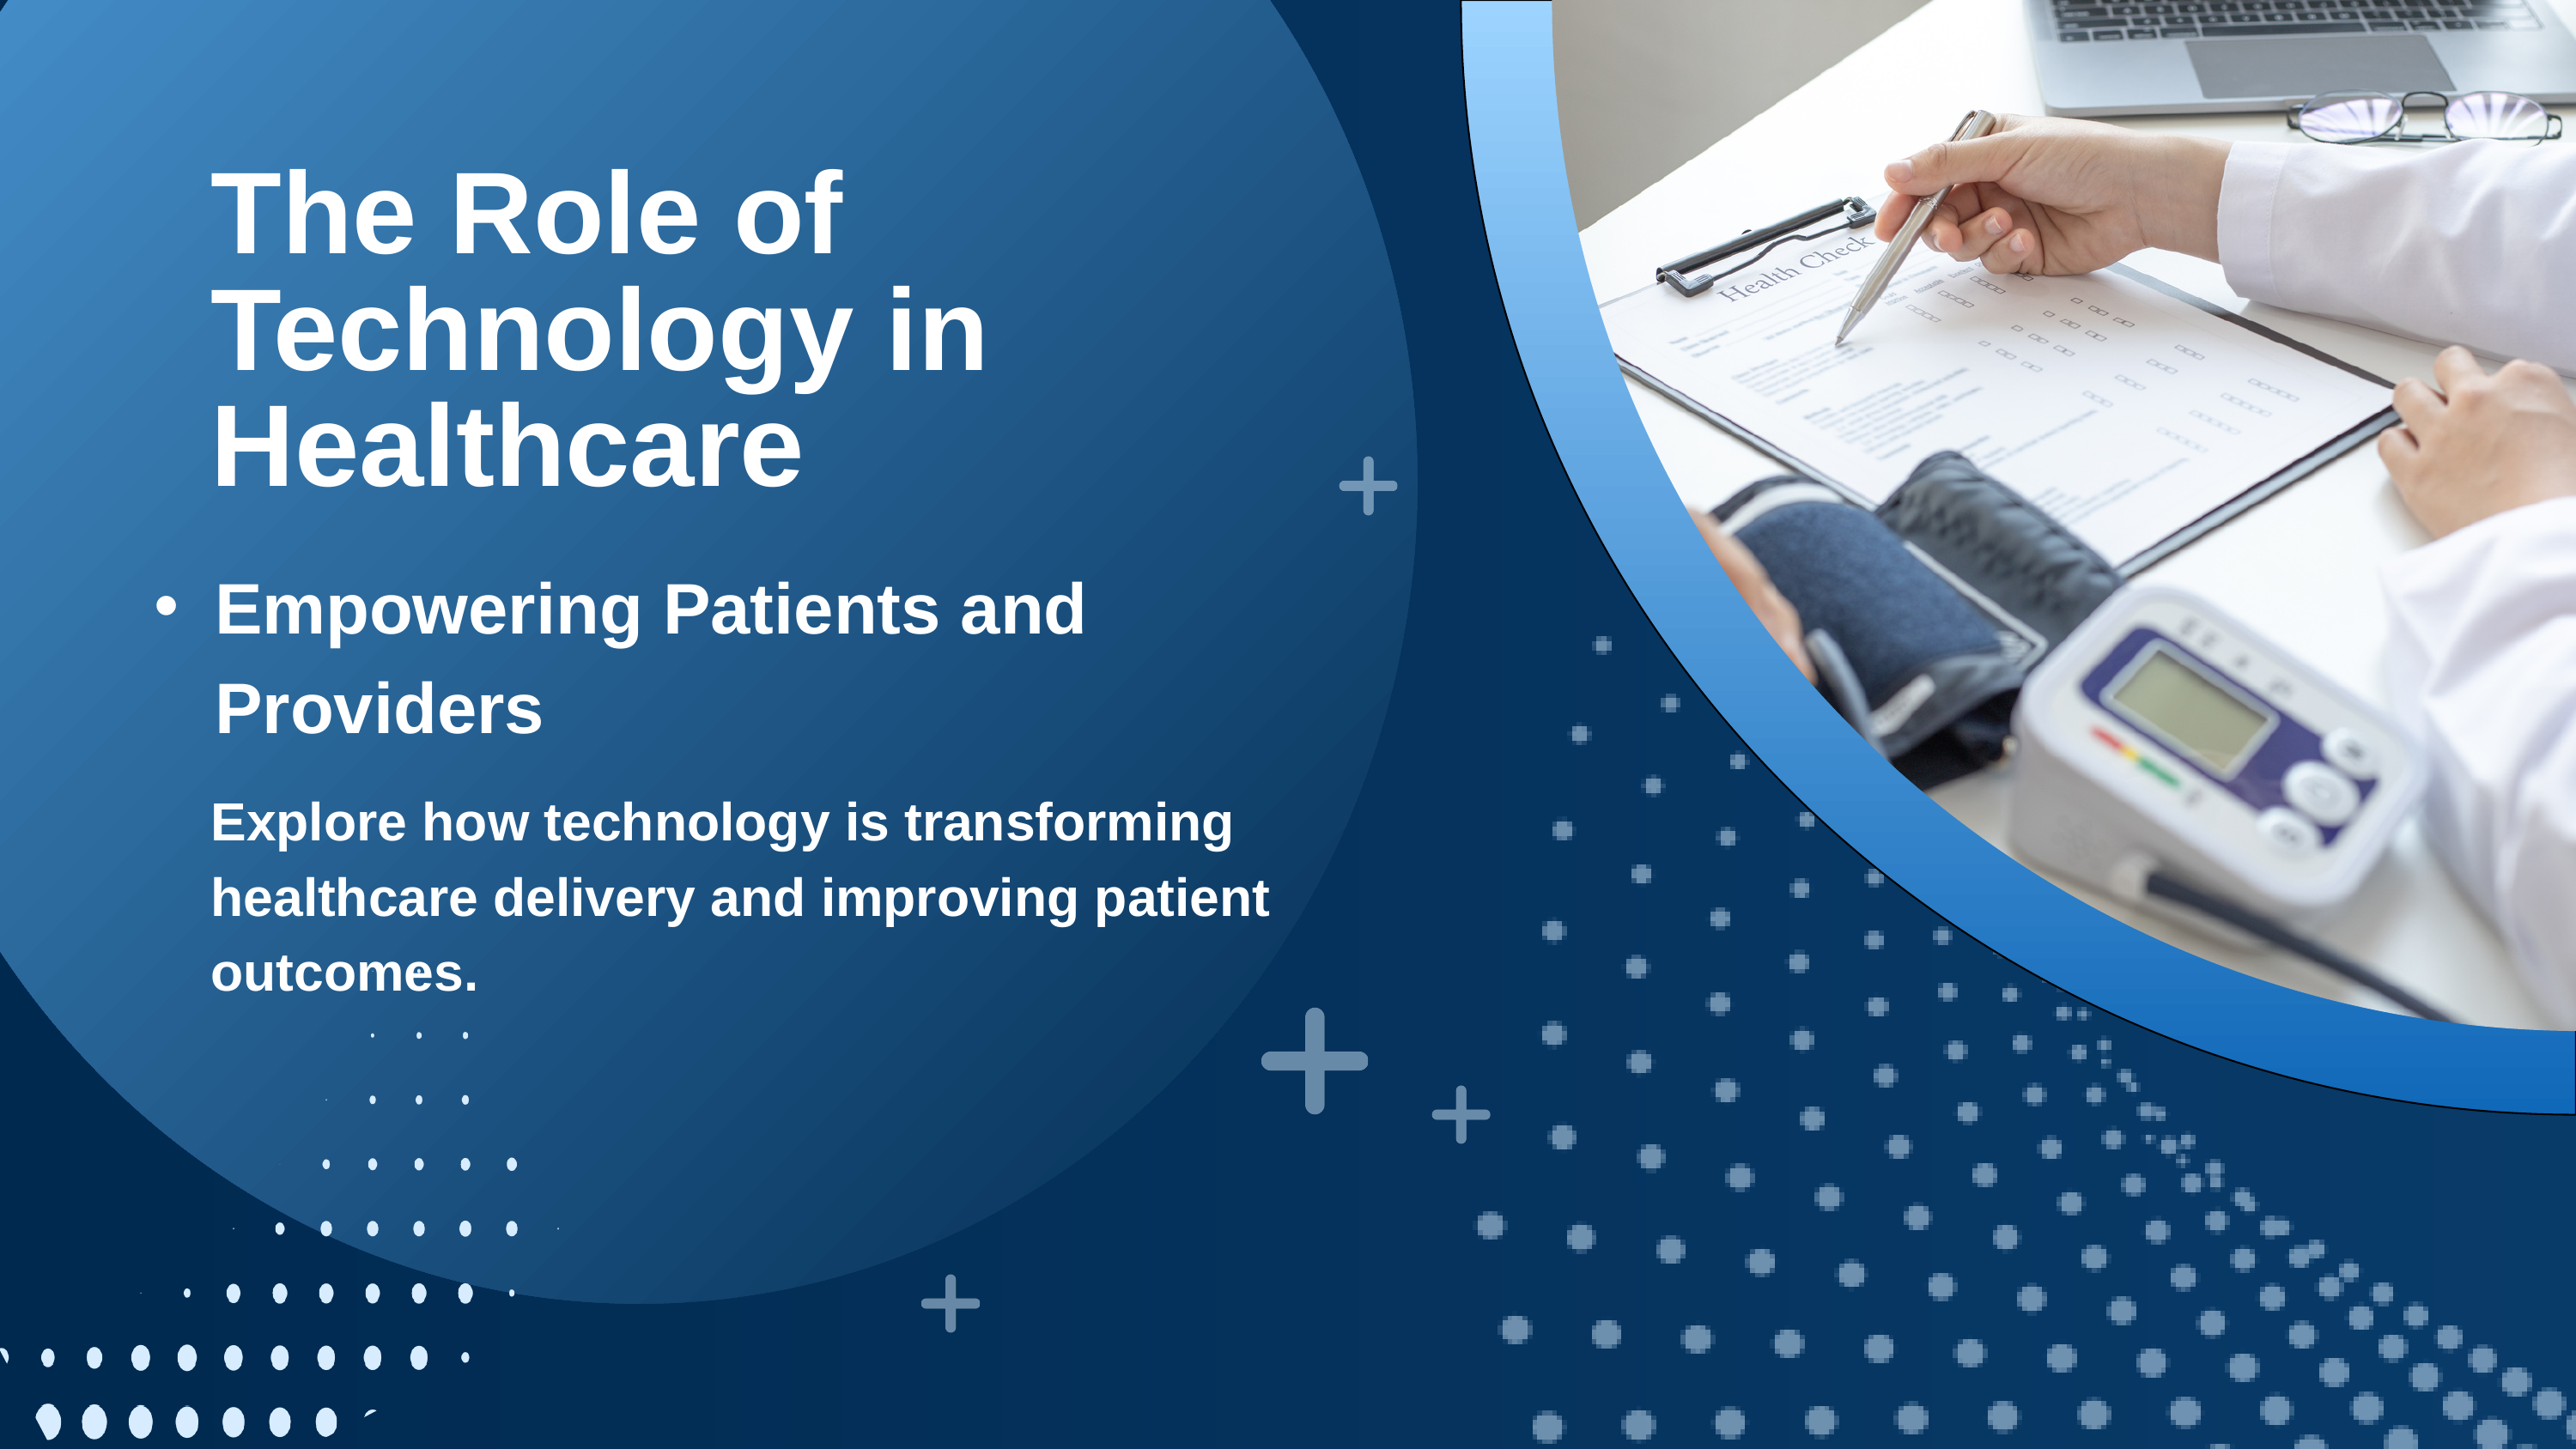

The Role of Technology in Healthcare

Empowering Patients and Providers
Explore how technology is transforming healthcare delivery and improving patient outcomes.